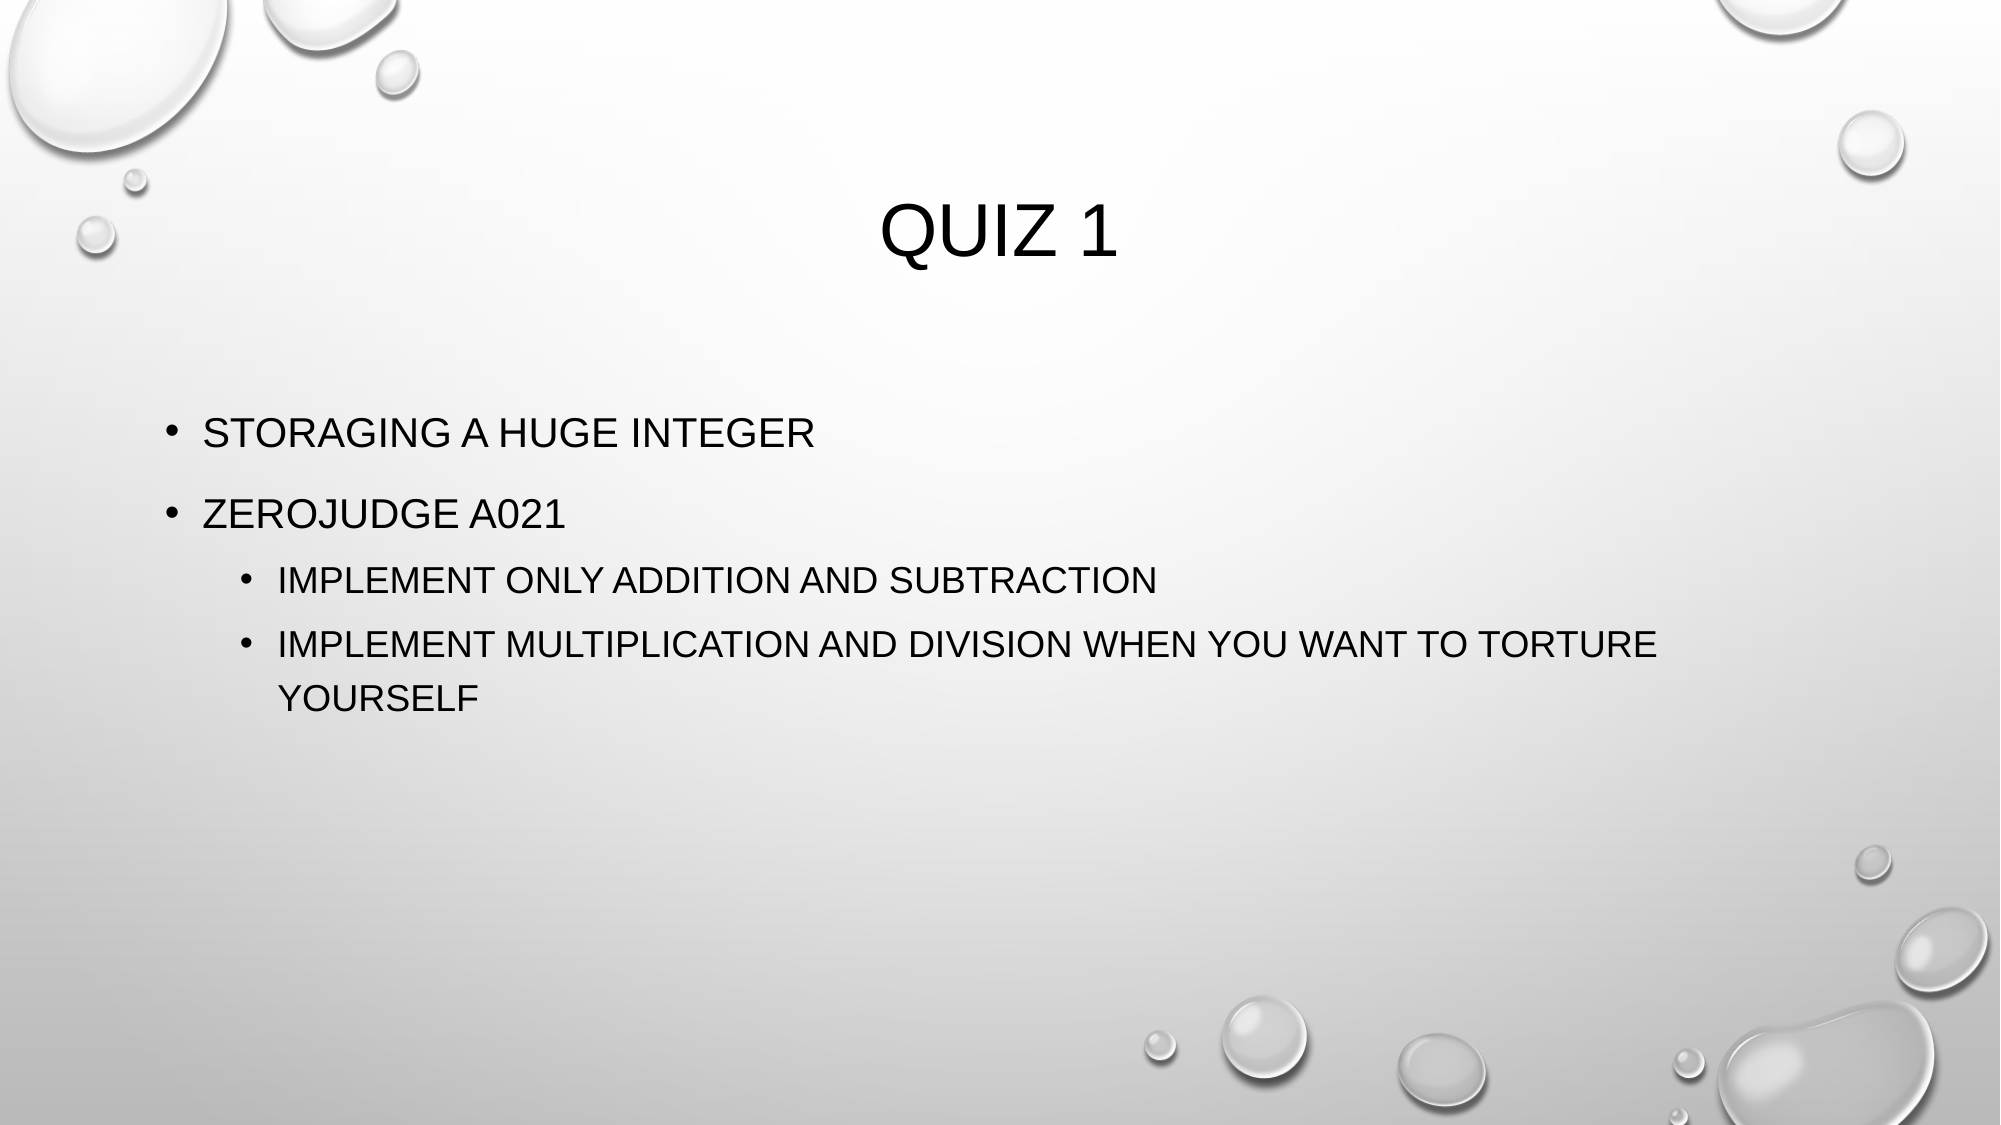

# Quiz 1
Storaging a huge integer
Zerojudge a021
Implement Only addition and subtraction
Implement multiplication and division when you want to torture yourself